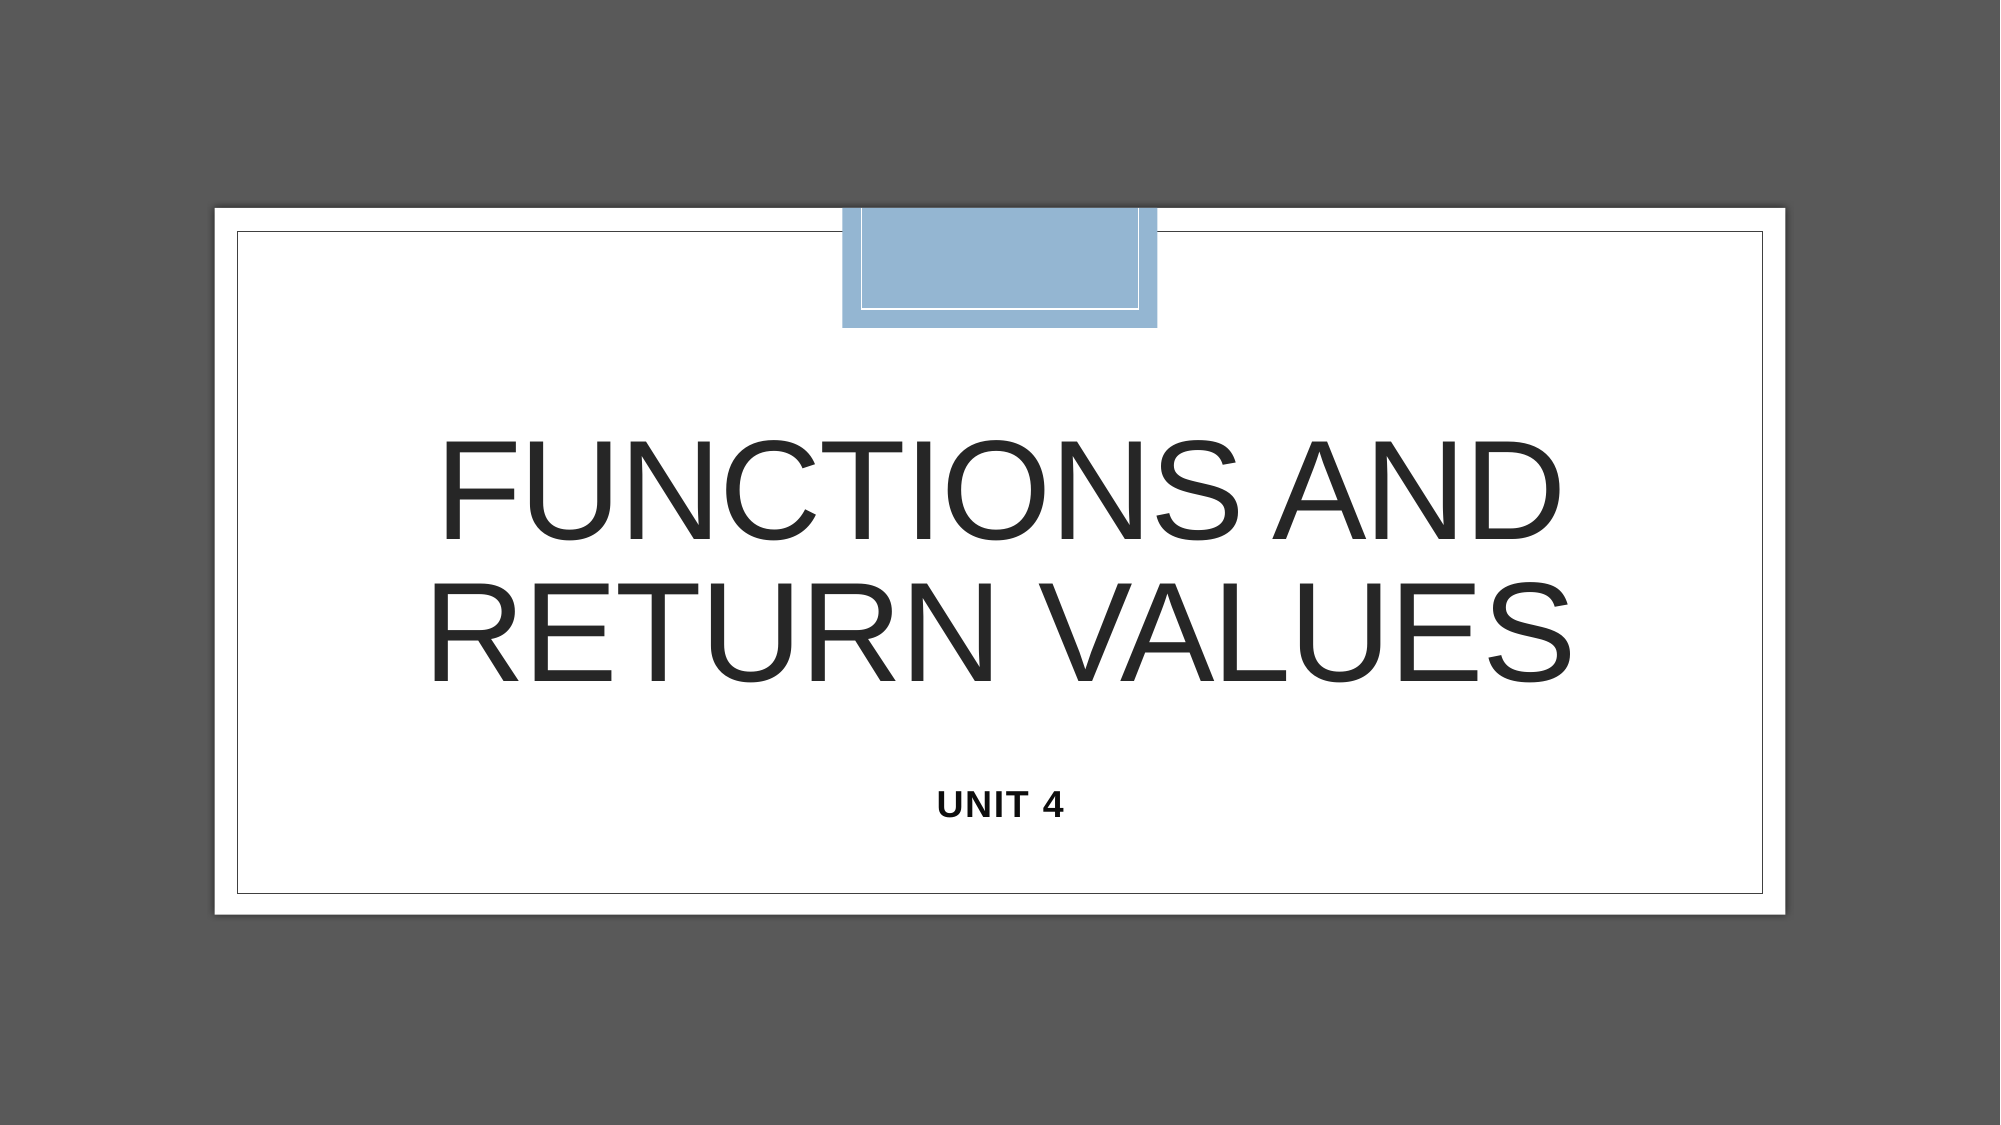

# Functions and Return Values
UNIT 4